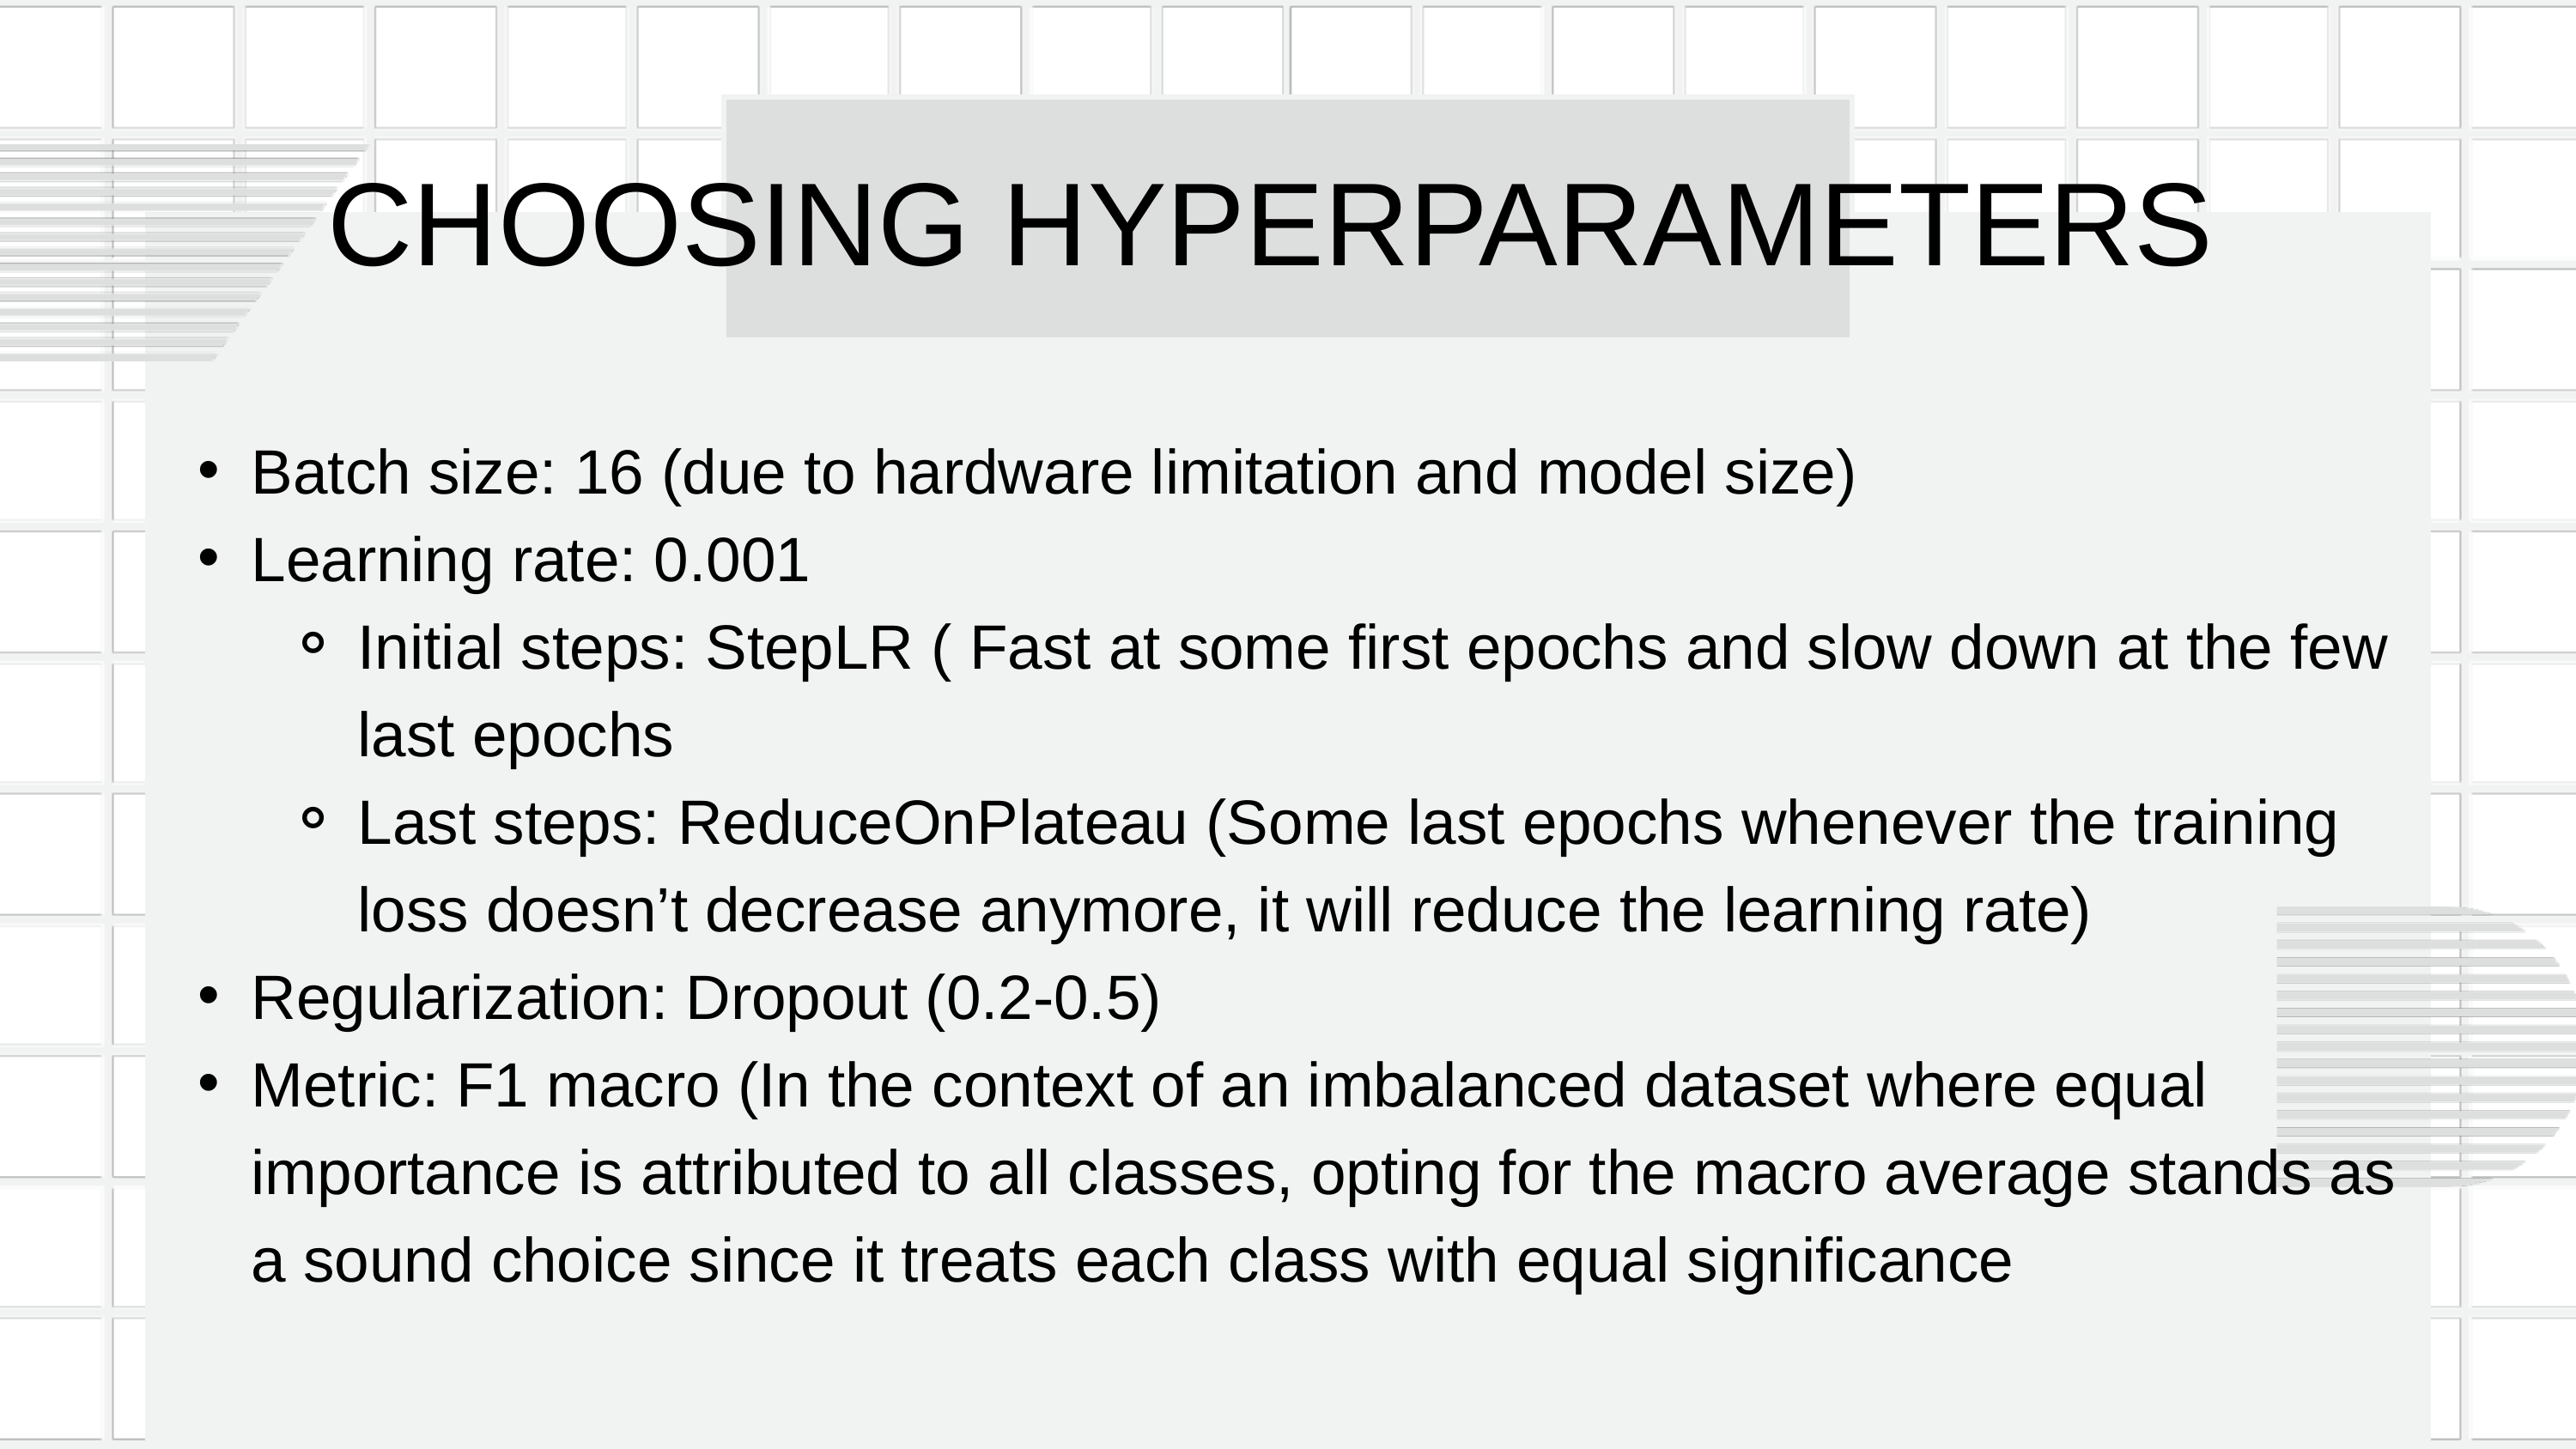

CHOOSING HYPERPARAMETERS

Batch size: 16 (due to hardware limitation and model size)
Learning rate: 0.001
Initial steps: StepLR ( Fast at some first epochs and slow down at the few last epochs
Last steps: ReduceOnPlateau (Some last epochs whenever the training loss doesn’t decrease anymore, it will reduce the learning rate)
Regularization: Dropout (0.2-0.5)
Metric: F1 macro (In the context of an imbalanced dataset where equal importance is attributed to all classes, opting for the macro average stands as a sound choice since it treats each class with equal significance